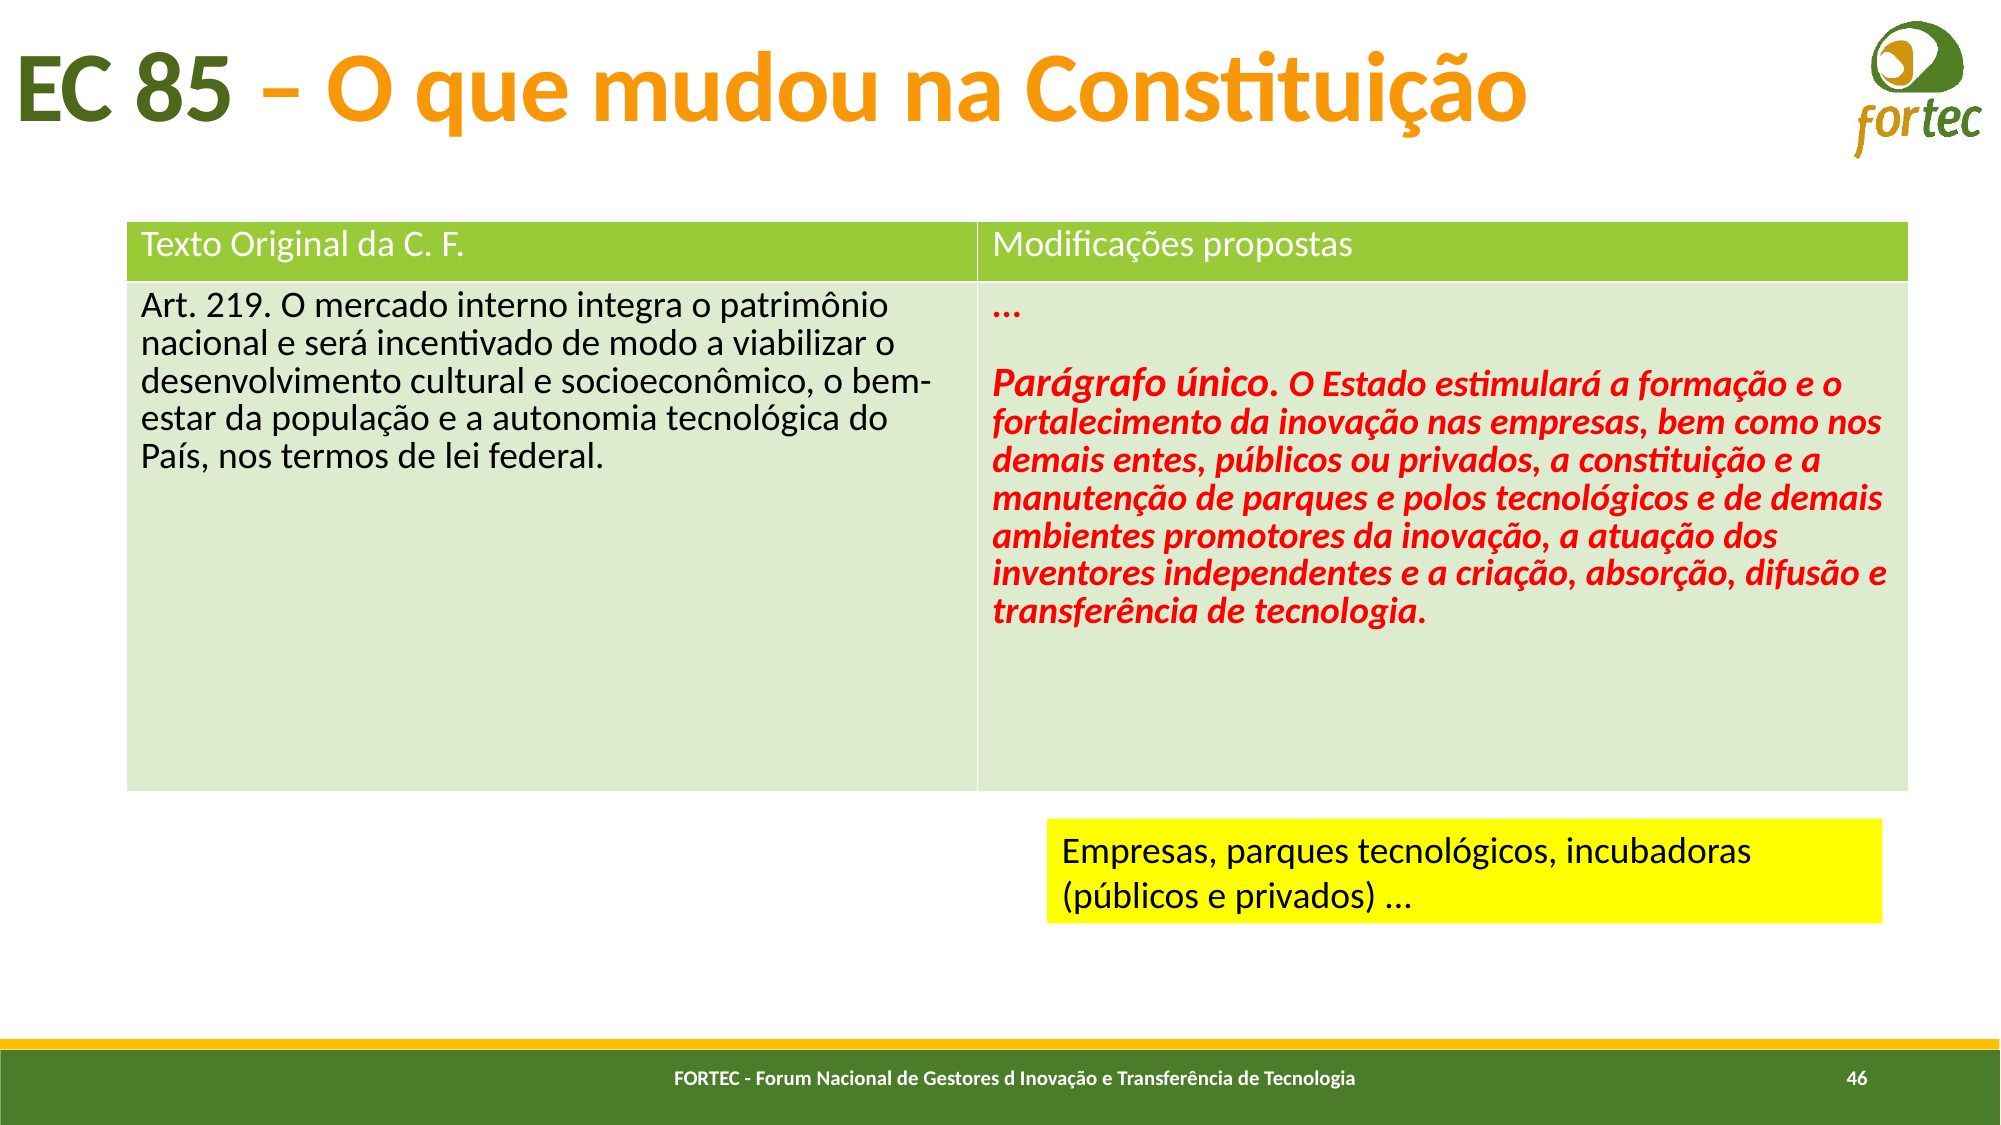

# EC 85 – O que mudou na Constituição
| Texto Original da C. F. | Modificações propostas |
| --- | --- |
| Art. 219. O mercado interno integra o patrimônio nacional e será incentivado de modo a viabilizar o desenvolvimento cultural e socioeconômico, o bem-estar da população e a autonomia tecnológica do País, nos termos de lei federal. | ... Parágrafo único. O Estado estimulará a formação e o fortalecimento da inovação nas empresas, bem como nos demais entes, públicos ou privados, a constituição e a manutenção de parques e polos tecnológicos e de demais ambientes promotores da inovação, a atuação dos inventores independentes e a criação, absorção, difusão e transferência de tecnologia. |
Empresas, parques tecnológicos, incubadoras (públicos e privados) ...
FORTEC - Forum Nacional de Gestores d Inovação e Transferência de Tecnologia
46